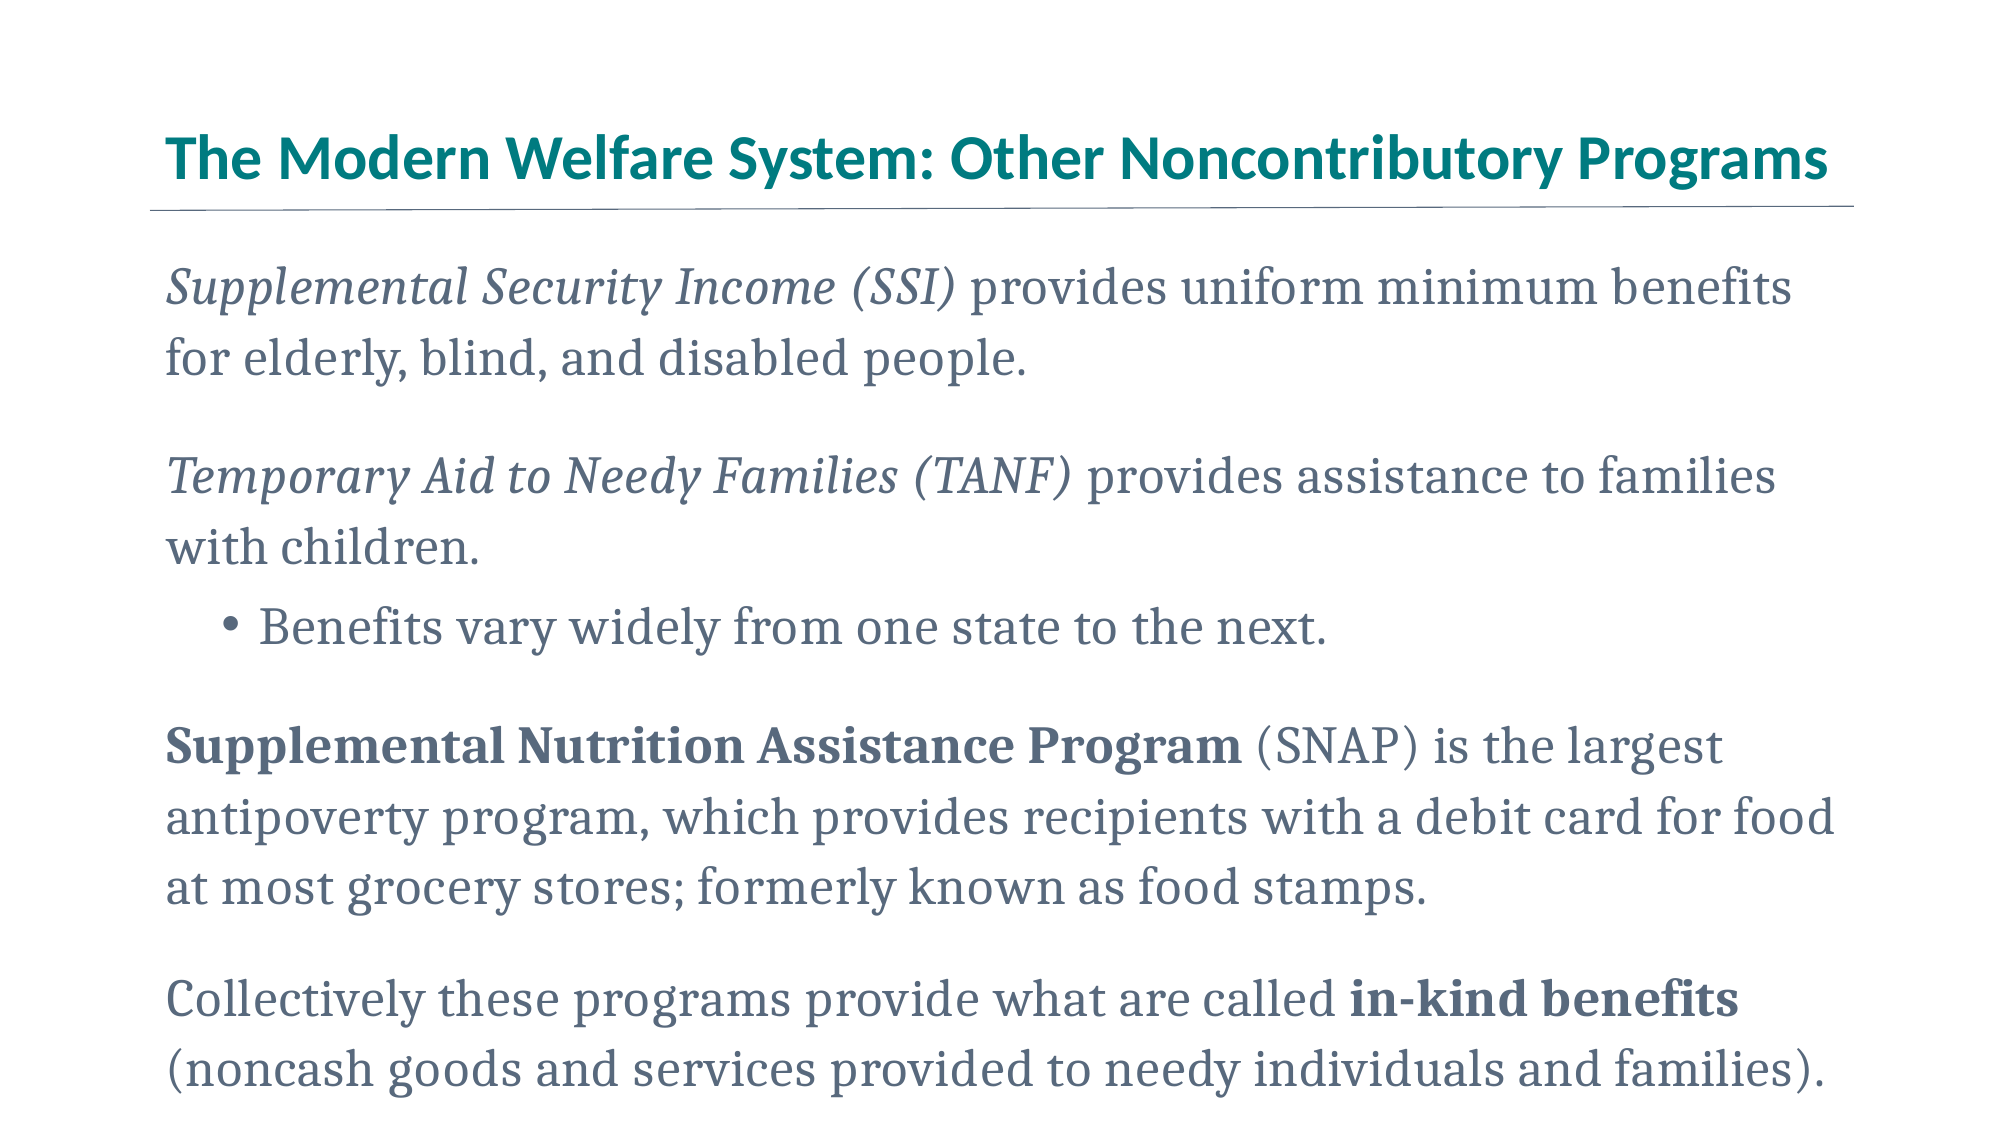

# The Modern Welfare System: Other Noncontributory Programs
Supplemental Security Income (SSI) provides uniform minimum benefits for elderly, blind, and disabled people.

Temporary Aid to Needy Families (TANF) provides assistance to families with children.
Benefits vary widely from one state to the next.

Supplemental Nutrition Assistance Program (SNAP) is the largest antipoverty program, which provides recipients with a debit card for food at most grocery stores; formerly known as food stamps.

Collectively these programs provide what are called in-kind benefits (noncash goods and services provided to needy individuals and families).